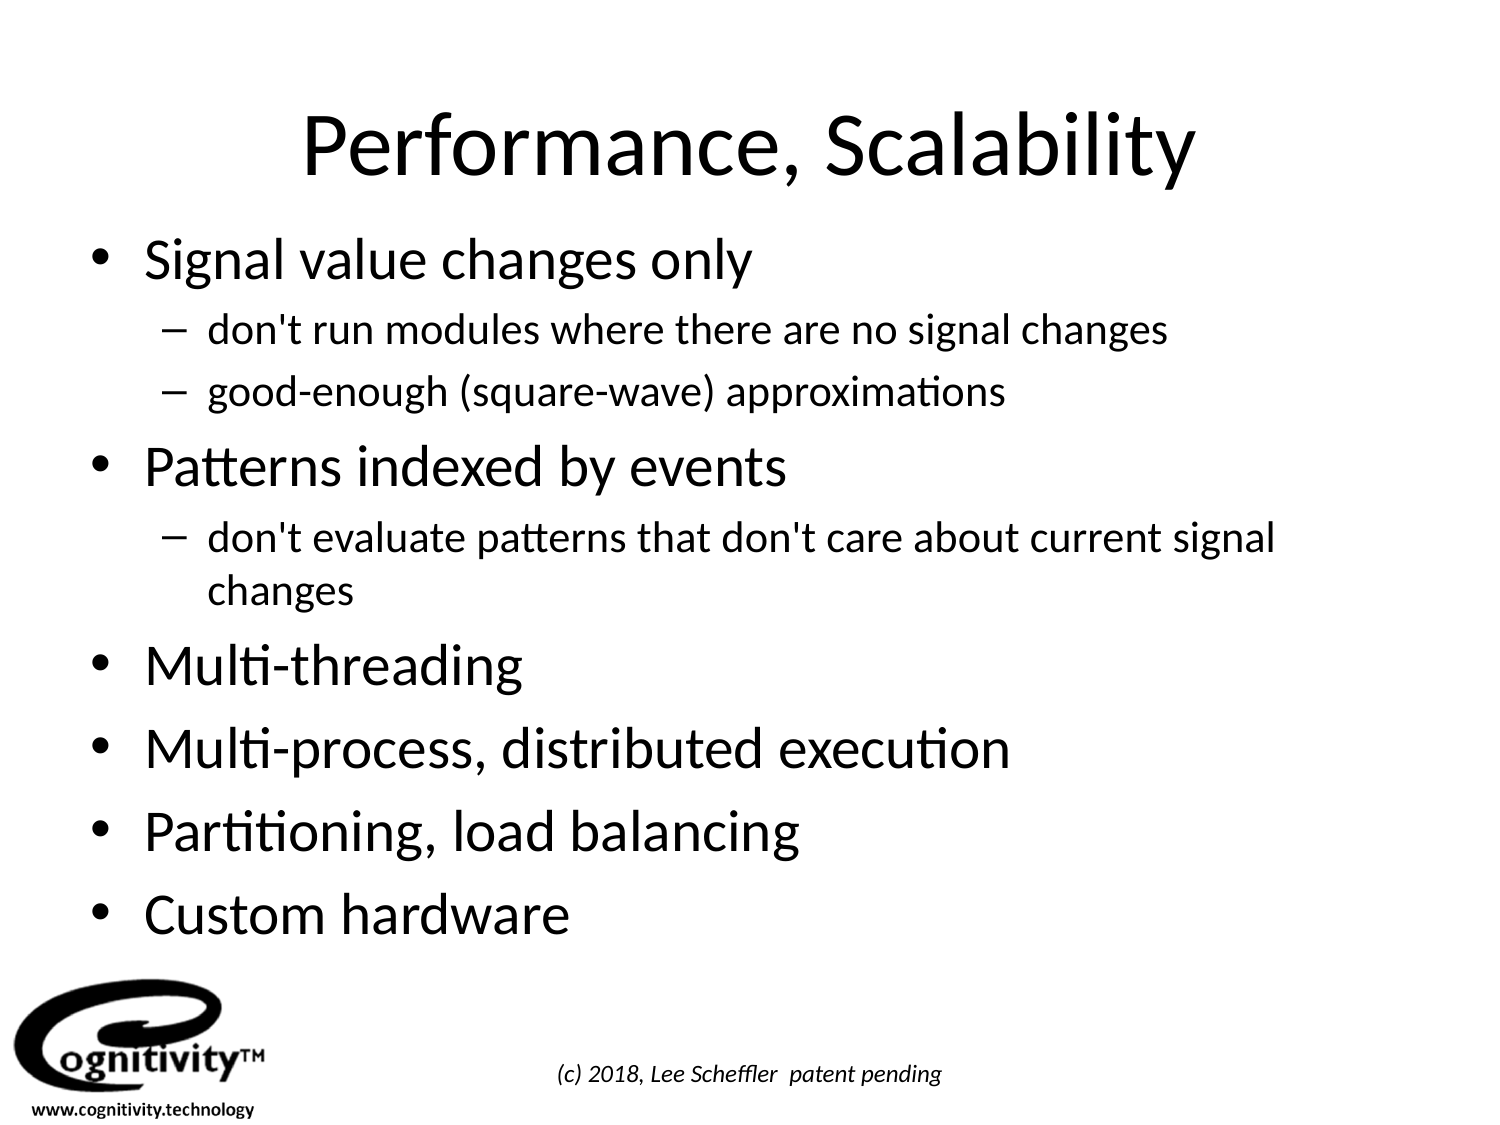

# Performance, Scalability
Signal value changes only
don't run modules where there are no signal changes
good-enough (square-wave) approximations
Patterns indexed by events
don't evaluate patterns that don't care about current signal changes
Multi-threading
Multi-process, distributed execution
Partitioning, load balancing
Custom hardware
(c) 2018, Lee Scheffler  patent pending